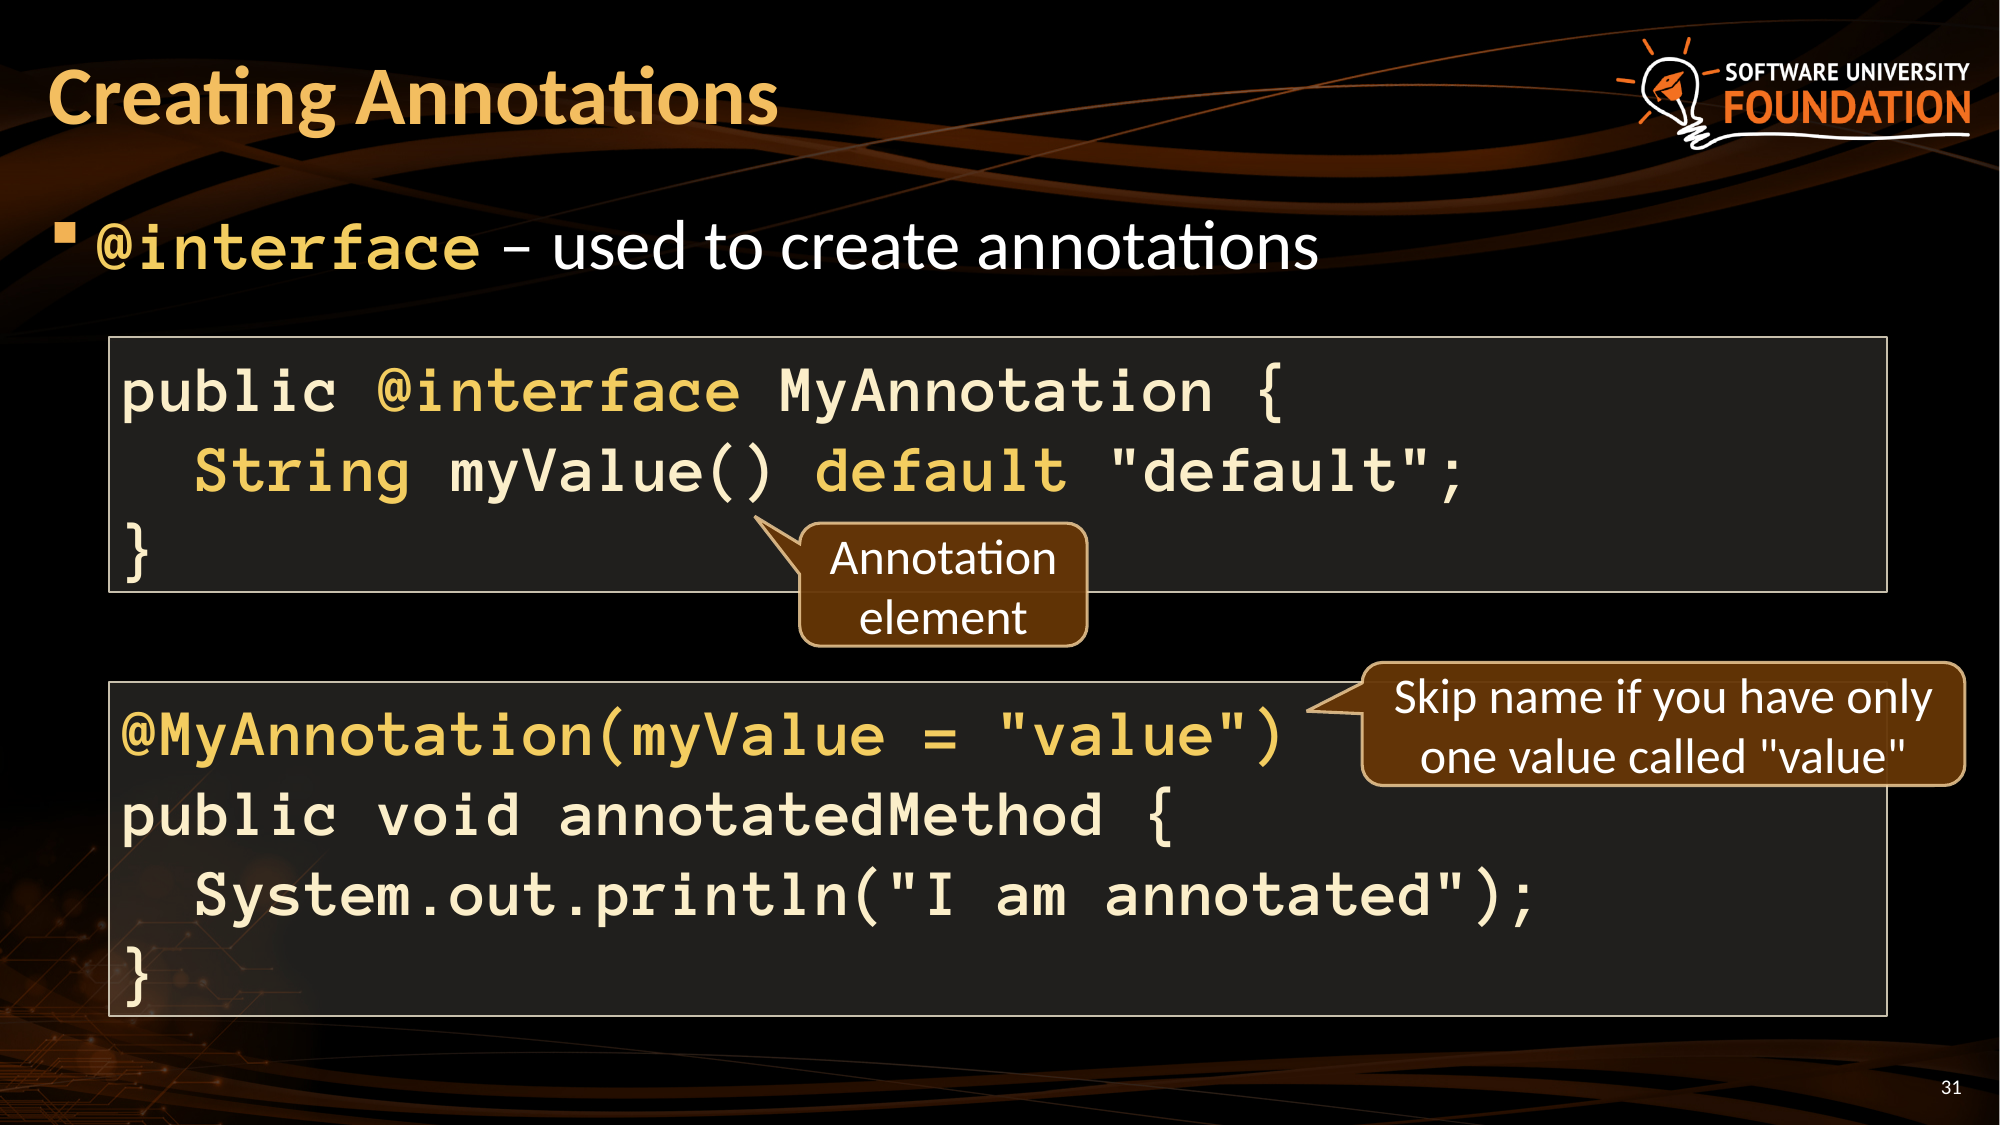

# Creating Annotations
@interface – used to create annotations

public @interface MyAnnotation {
  String myValue() default "default";
}
Annotation element
Skip name if you have only one value called "value"
@MyAnnotation(myValue = "value")
public void annotatedMethod {
  System.out.println("I am annotated");
}
31